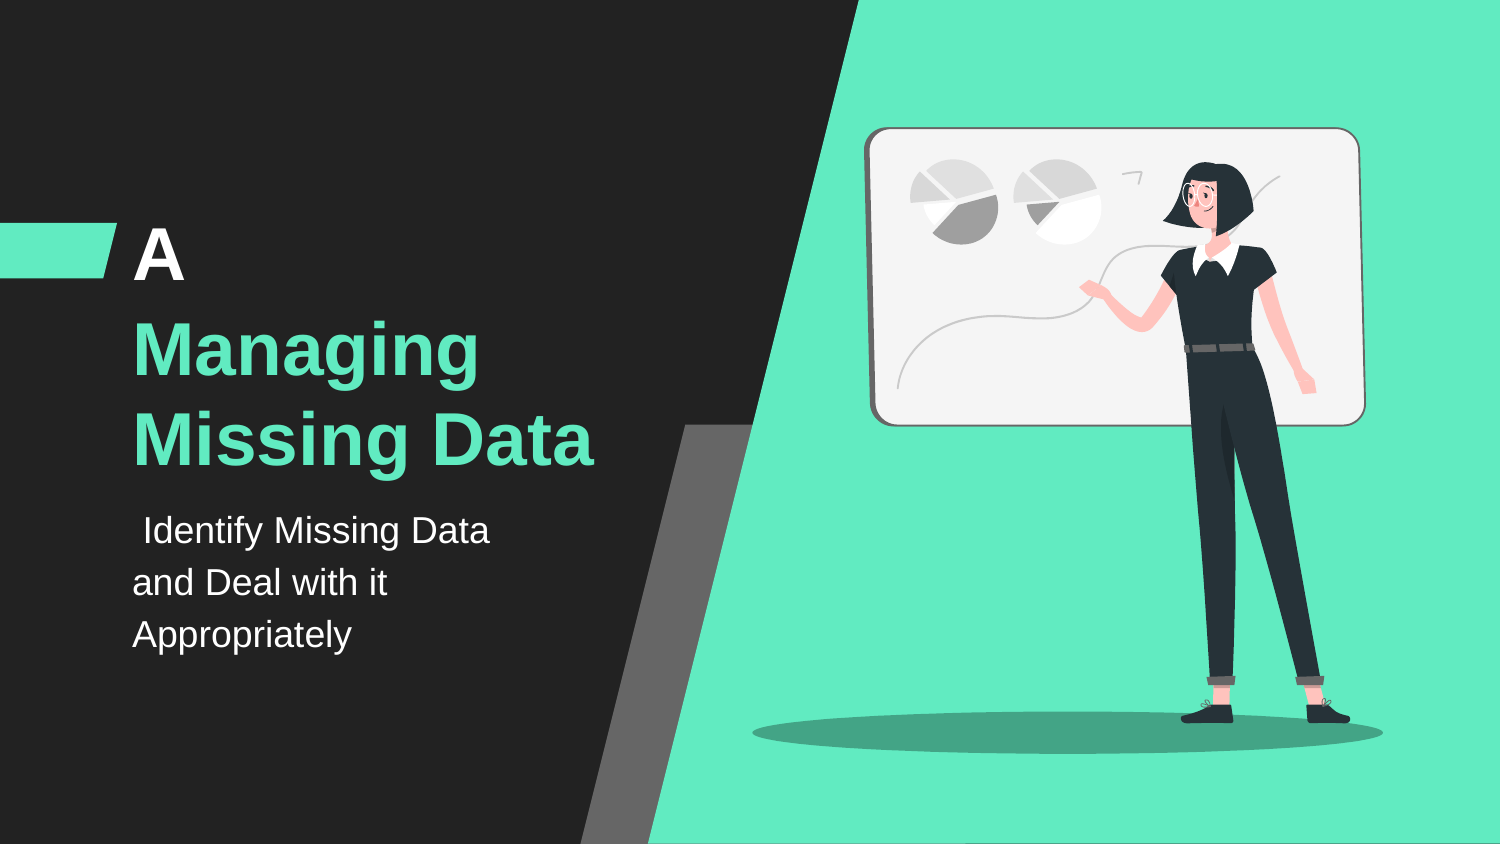

A

# Managing Missing Data

 Identify Missing Data and Deal with it Appropriately